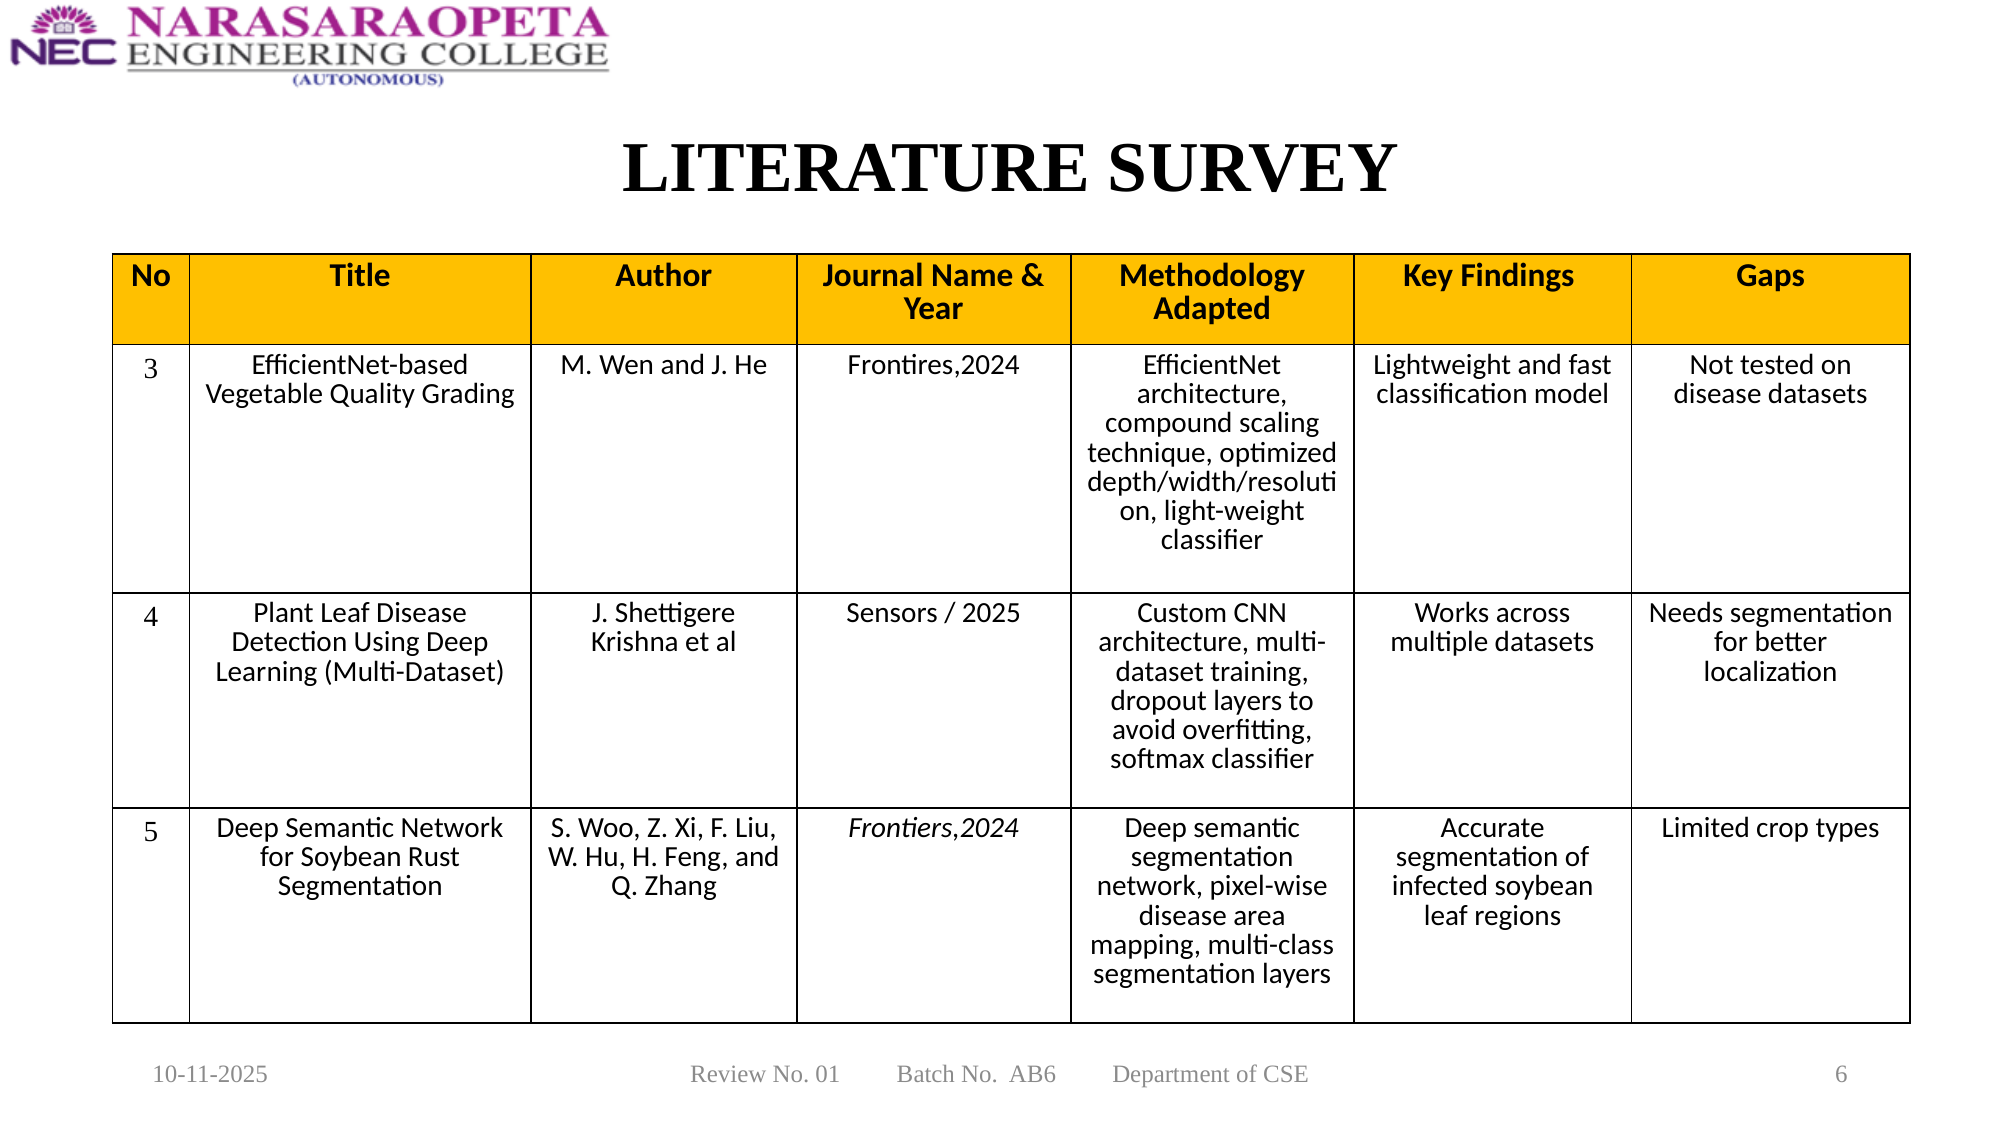

# LITERATURE SURVEY
| No | Title | Author | Journal Name & Year | Methodology Adapted | Key Findings | Gaps |
| --- | --- | --- | --- | --- | --- | --- |
| 3 | EfficientNet-based Vegetable Quality Grading | M. Wen and J. He | Frontires,2024 | EfficientNet architecture, compound scaling technique, optimized depth/width/resolution, light-weight classifier | Lightweight and fast classification model | Not tested on disease datasets |
| 4 | Plant Leaf Disease Detection Using Deep Learning (Multi-Dataset) | J. Shettigere Krishna et al | Sensors / 2025 | Custom CNN architecture, multi-dataset training, dropout layers to avoid overfitting, softmax classifier | Works across multiple datasets | Needs segmentation for better localization |
| 5 | Deep Semantic Network for Soybean Rust Segmentation | S. Woo, Z. Xi, F. Liu, W. Hu, H. Feng, and Q. Zhang | Frontiers,2024 | Deep semantic segmentation network, pixel-wise disease area mapping, multi-class segmentation layers | Accurate segmentation of infected soybean leaf regions | Limited crop types |

10-11-2025
Review No. 01         Batch No.  AB6         Department of CSE
6